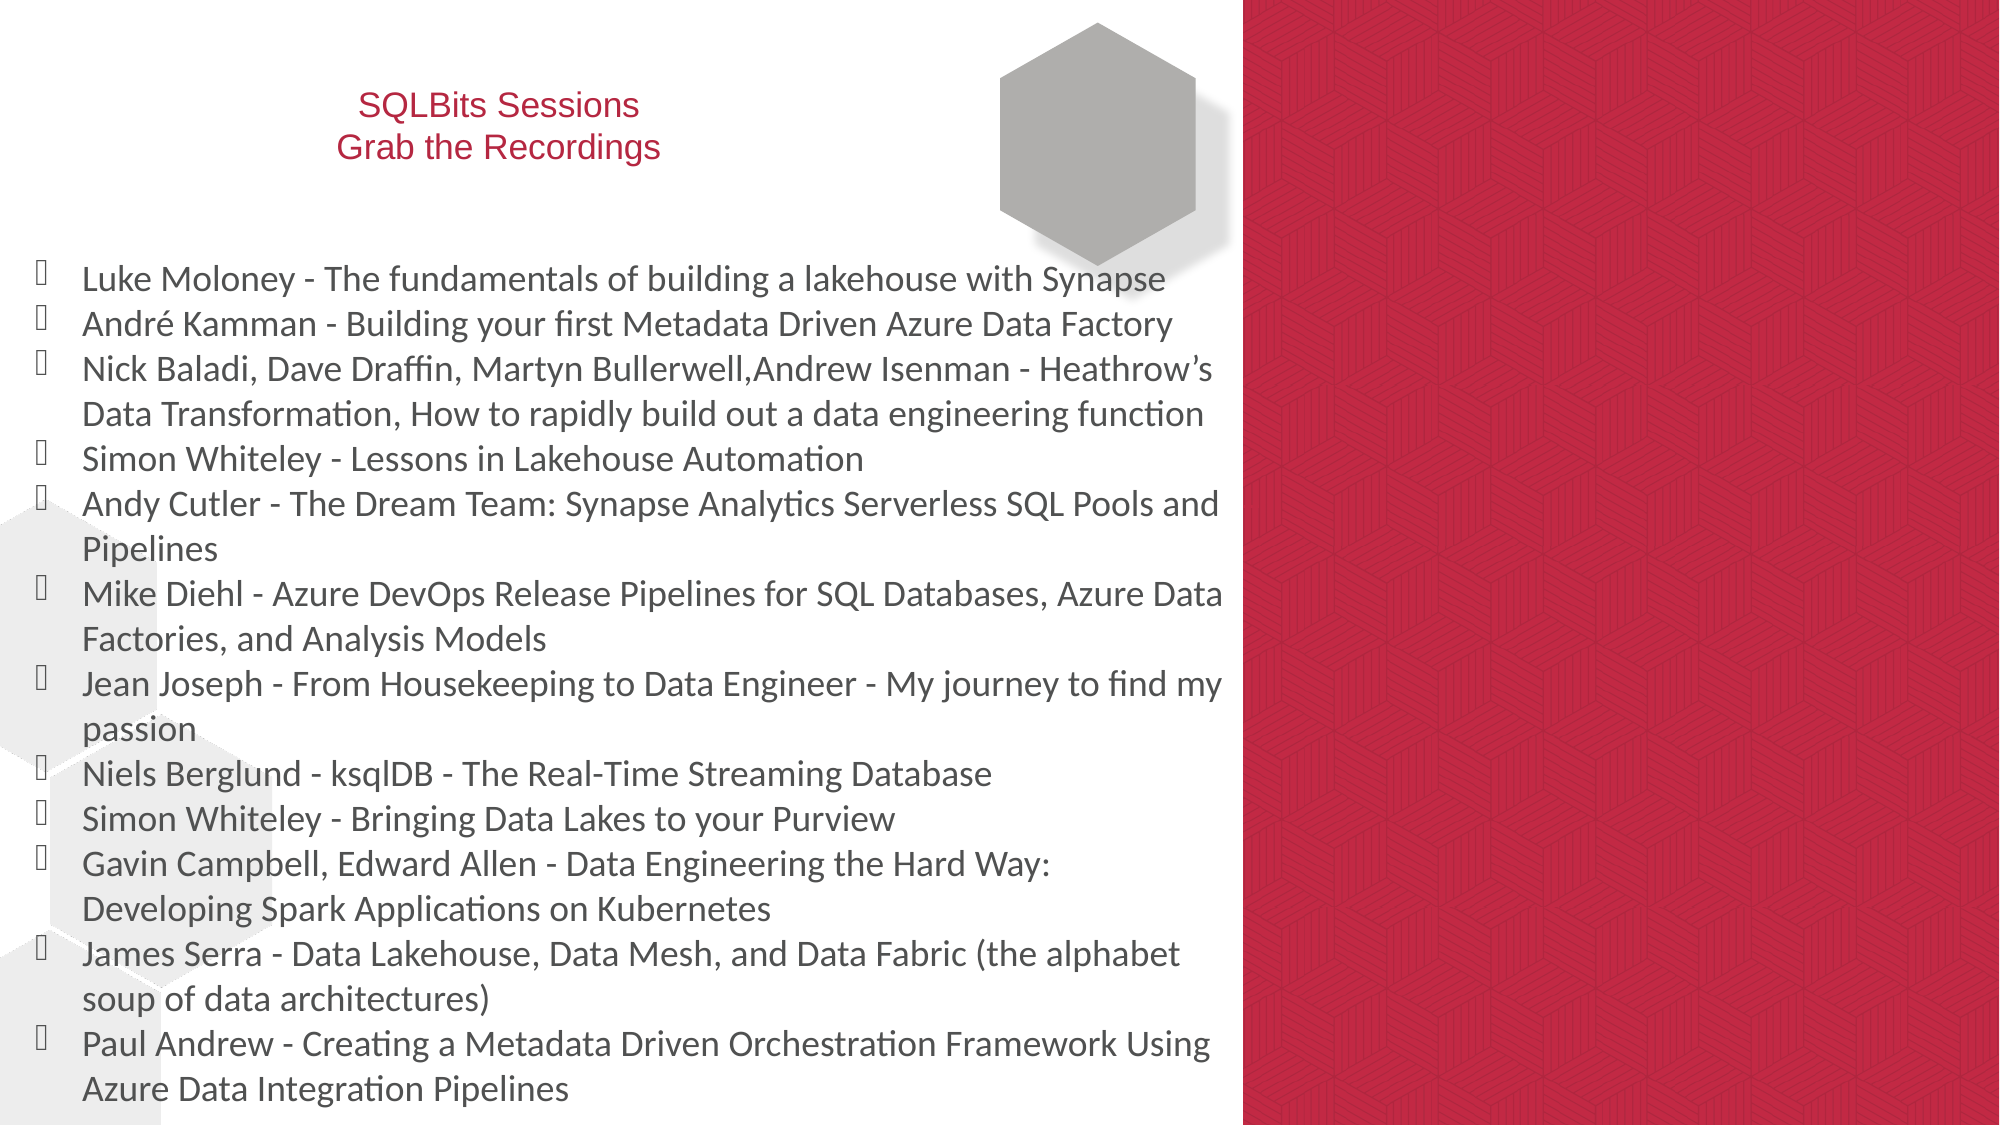

# SQLBits Sessions Grab the Recordings
Luke Moloney - The fundamentals of building a lakehouse with Synapse
André Kamman - Building your first Metadata Driven Azure Data Factory
Nick Baladi, Dave Draffin, Martyn Bullerwell,Andrew Isenman - Heathrow’s Data Transformation, How to rapidly build out a data engineering function
Simon Whiteley - Lessons in Lakehouse Automation
Andy Cutler - The Dream Team: Synapse Analytics Serverless SQL Pools and Pipelines
Mike Diehl - Azure DevOps Release Pipelines for SQL Databases, Azure Data Factories, and Analysis Models
Jean Joseph - From Housekeeping to Data Engineer - My journey to find my passion
Niels Berglund - ksqlDB - The Real-Time Streaming Database
Simon Whiteley - Bringing Data Lakes to your Purview
Gavin Campbell, Edward Allen - Data Engineering the Hard Way: Developing Spark Applications on Kubernetes
James Serra - Data Lakehouse, Data Mesh, and Data Fabric (the alphabet soup of data architectures)
Paul Andrew - Creating a Metadata Driven Orchestration Framework Using Azure Data Integration Pipelines